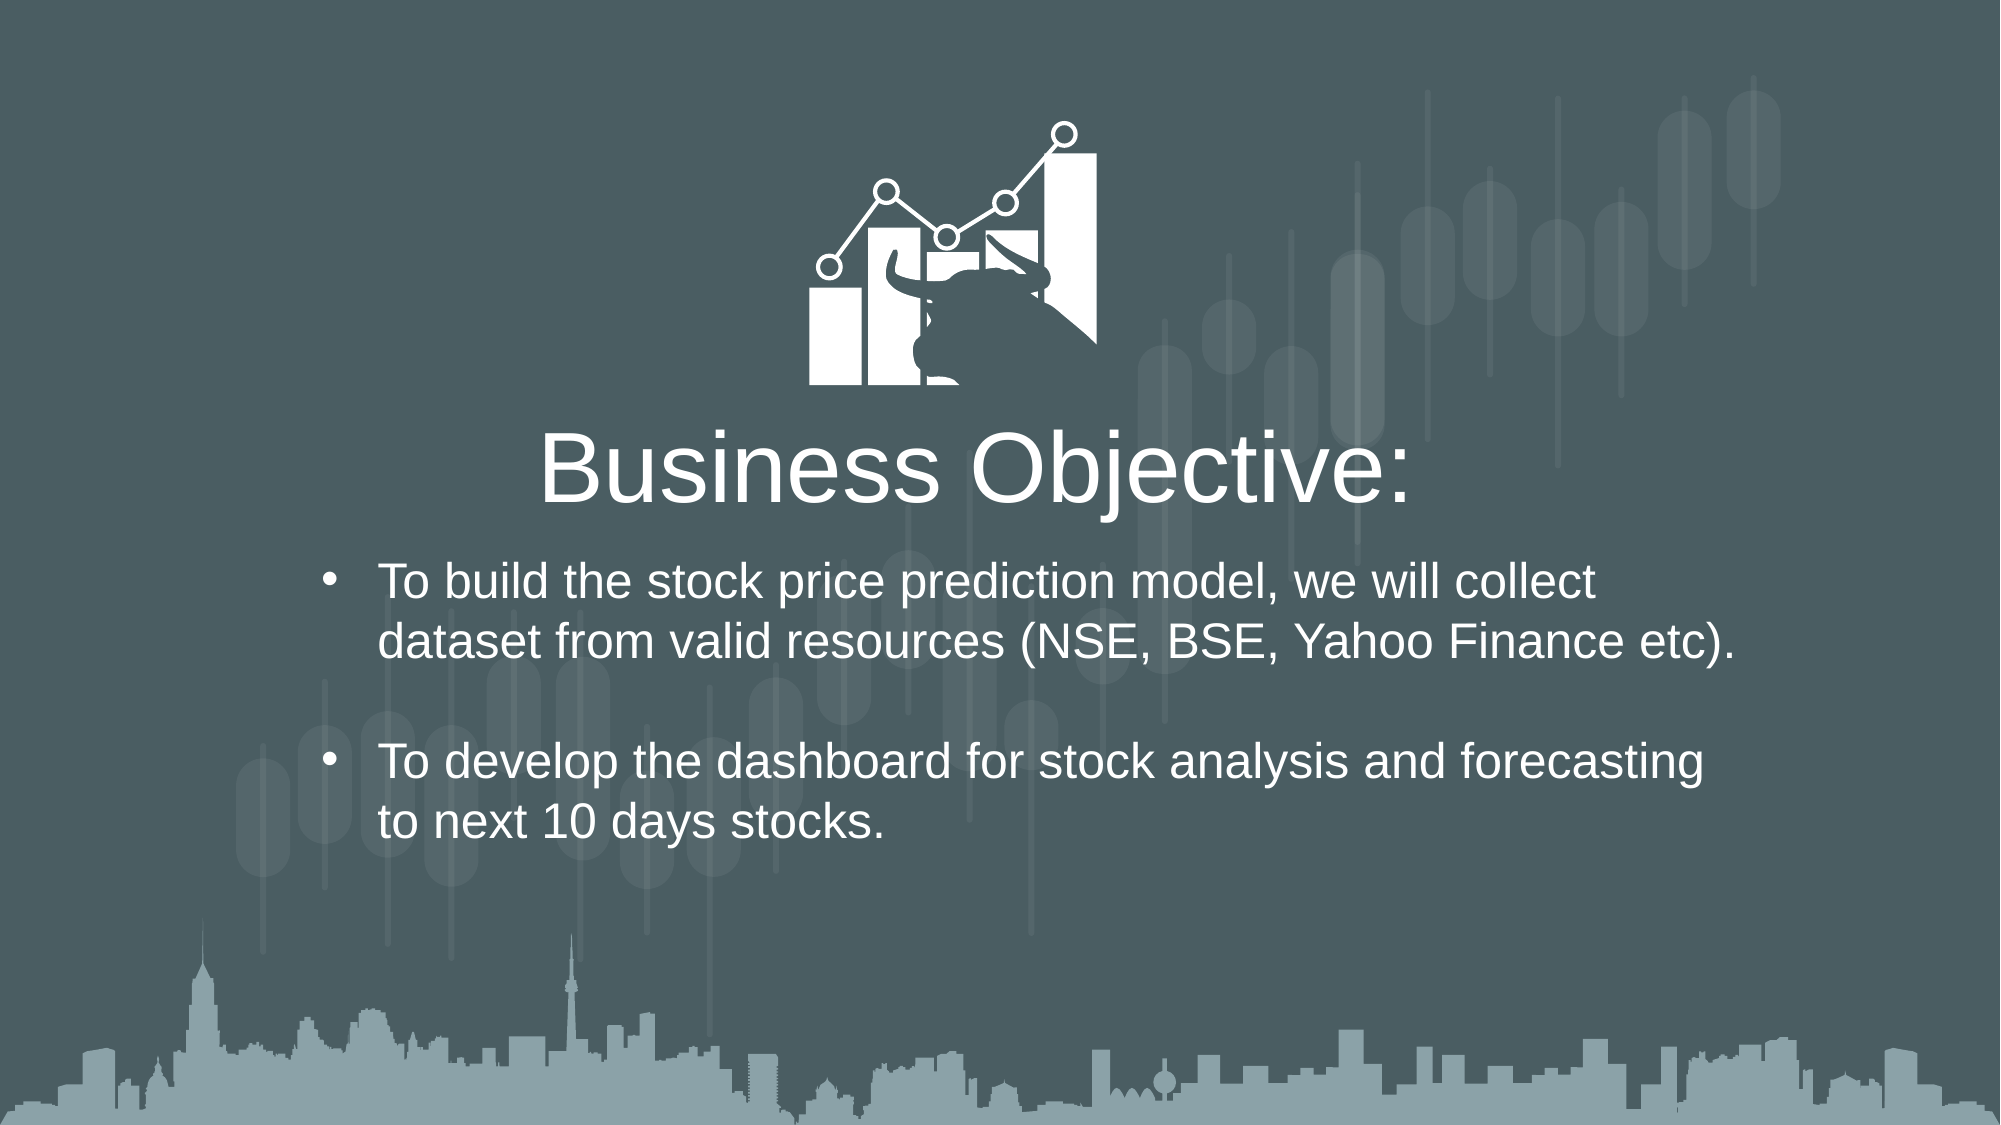

Business Objective:
To build the stock price prediction model, we will collect dataset from valid resources (NSE, BSE, Yahoo Finance etc).

To develop the dashboard for stock analysis and forecasting to next 10 days stocks.